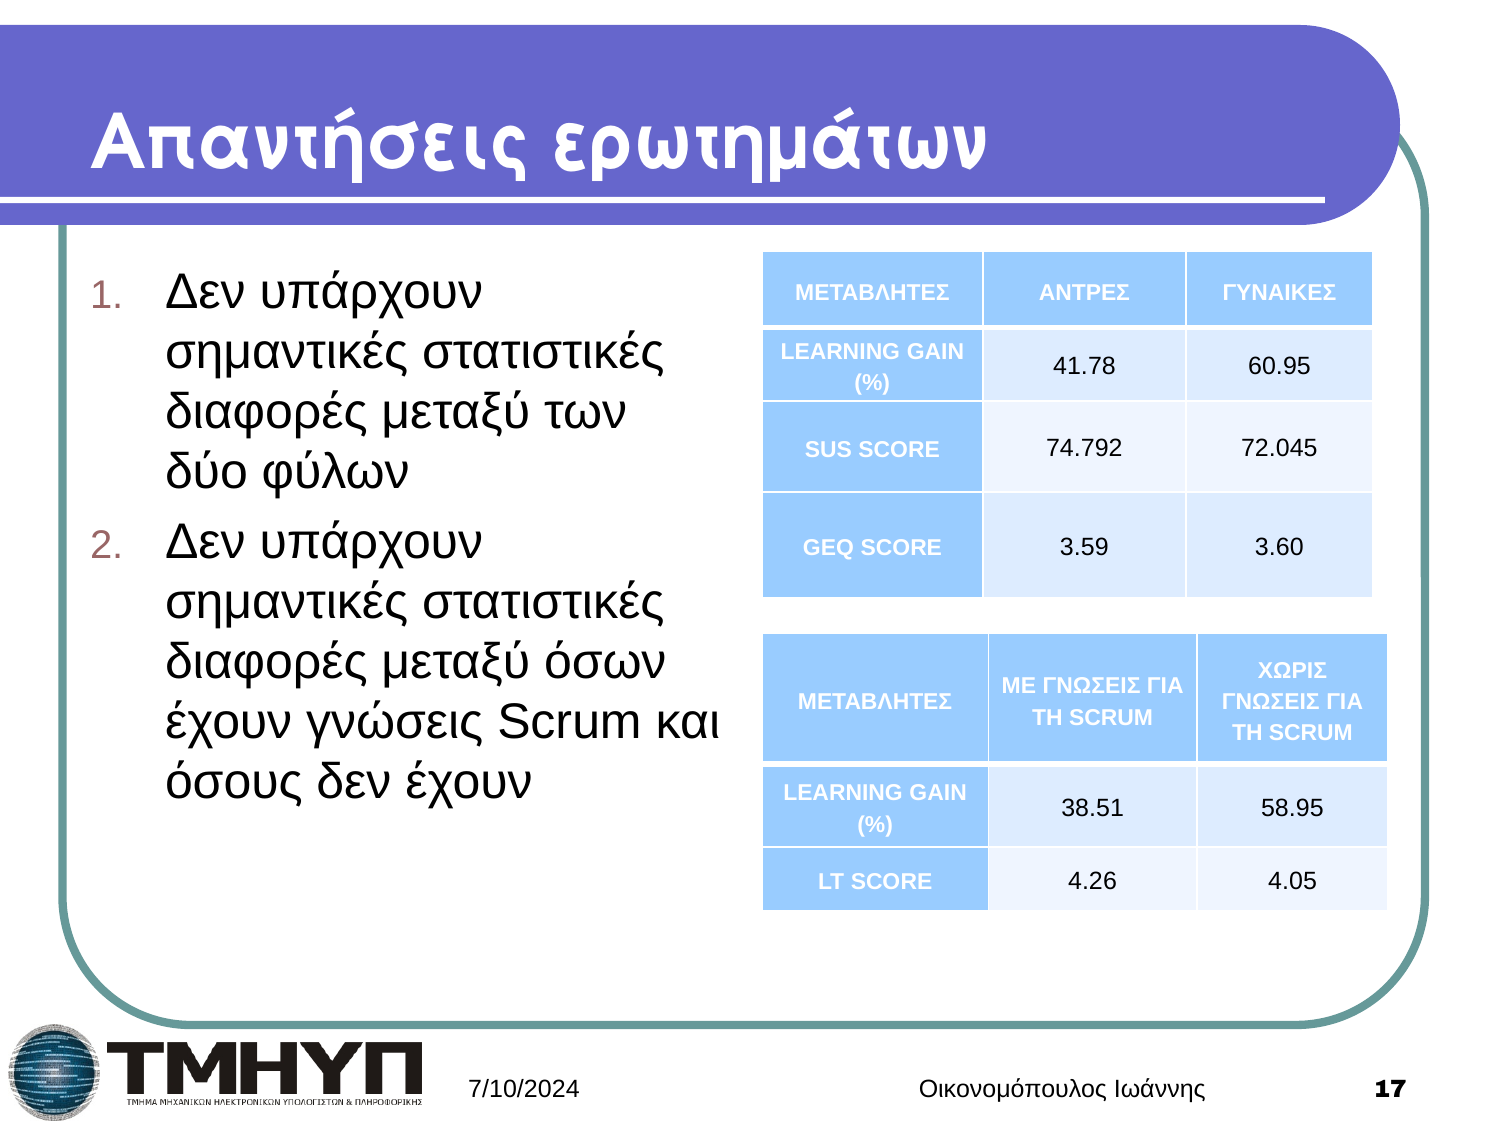

# Απαντήσεις ερωτημάτων
Δεν υπάρχουν σημαντικές στατιστικές διαφορές μεταξύ των δύο φύλων
Δεν υπάρχουν σημαντικές στατιστικές διαφορές μεταξύ όσων έχουν γνώσεις Scrum και όσους δεν έχουν
| ΜΕΤΑΒΛΗΤΕΣ | ΑΝΤΡΕΣ | ΓΥΝΑΙΚΕΣ |
| --- | --- | --- |
| LEARNING GAIN (%) | 41.78 | 60.95 |
| SUS SCORE | 74.792 | 72.045 |
| GEQ SCORE | 3.59 | 3.60 |
| ΜΕΤΑΒΛΗΤΕΣ | ΜΕ ΓΝΩΣΕΙΣ ΓΙΑ ΤΗ SCRUM | ΧΩΡΙΣ ΓΝΩΣΕΙΣ ΓΙΑ ΤΗ SCRUM |
| --- | --- | --- |
| LEARNING GAIN (%) | 38.51 | 58.95 |
| LT SCORE | 4.26 | 4.05 |
7/10/2024
Οικονομόπουλος Ιωάννης
17